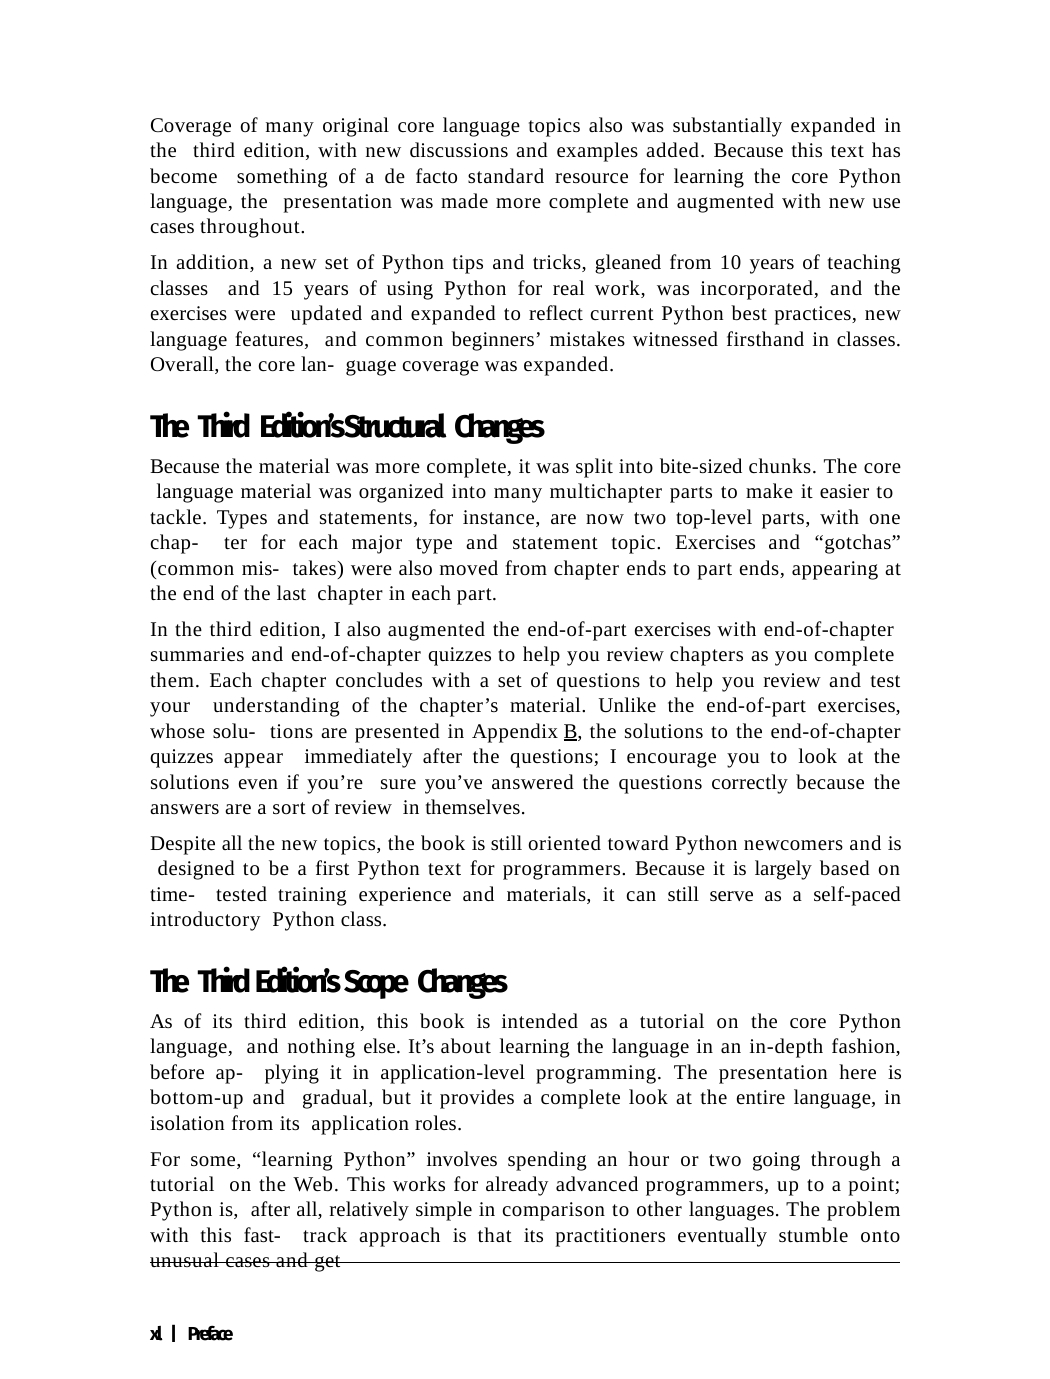

Coverage of many original core language topics also was substantially expanded in the  third edition, with new discussions and examples added. Because this text has become  something of a de facto standard resource for learning the core Python language, the  presentation was made more complete and augmented with new use cases throughout.
In addition, a new set of Python tips and tricks, gleaned from 10 years of teaching classes  and 15 years of using Python for real work, was incorporated, and the exercises were  updated and expanded to reflect current Python best practices, new language features,  and common beginners’ mistakes witnessed firsthand in classes. Overall, the core lan-  guage coverage was expanded.

The Third Edition’s Structural Changes
Because the material was more complete, it was split into bite-sized chunks. The core  language material was organized into many multichapter parts to make it easier to  tackle. Types and statements, for instance, are now two top-level parts, with one chap-  ter for each major type and statement topic. Exercises and “gotchas” (common mis-  takes) were also moved from chapter ends to part ends, appearing at the end of the last  chapter in each part.
In the third edition, I also augmented the end-of-part exercises with end-of-chapter  summaries and end-of-chapter quizzes to help you review chapters as you complete  them. Each chapter concludes with a set of questions to help you review and test your  understanding of the chapter’s material. Unlike the end-of-part exercises, whose solu-  tions are presented in Appendix B, the solutions to the end-of-chapter quizzes appear  immediately after the questions; I encourage you to look at the solutions even if you’re  sure you’ve answered the questions correctly because the answers are a sort of review  in themselves.
Despite all the new topics, the book is still oriented toward Python newcomers and is  designed to be a first Python text for programmers. Because it is largely based on time-  tested training experience and materials, it can still serve as a self-paced introductory  Python class.

The Third Edition’s Scope Changes
As of its third edition, this book is intended as a tutorial on the core Python language,  and nothing else. It’s about learning the language in an in-depth fashion, before ap-  plying it in application-level programming. The presentation here is bottom-up and  gradual, but it provides a complete look at the entire language, in isolation from its  application roles.
For some, “learning Python” involves spending an hour or two going through a tutorial  on the Web. This works for already advanced programmers, up to a point; Python is,  after all, relatively simple in comparison to other languages. The problem with this fast-  track approach is that its practitioners eventually stumble onto unusual cases and get

xl | Preface